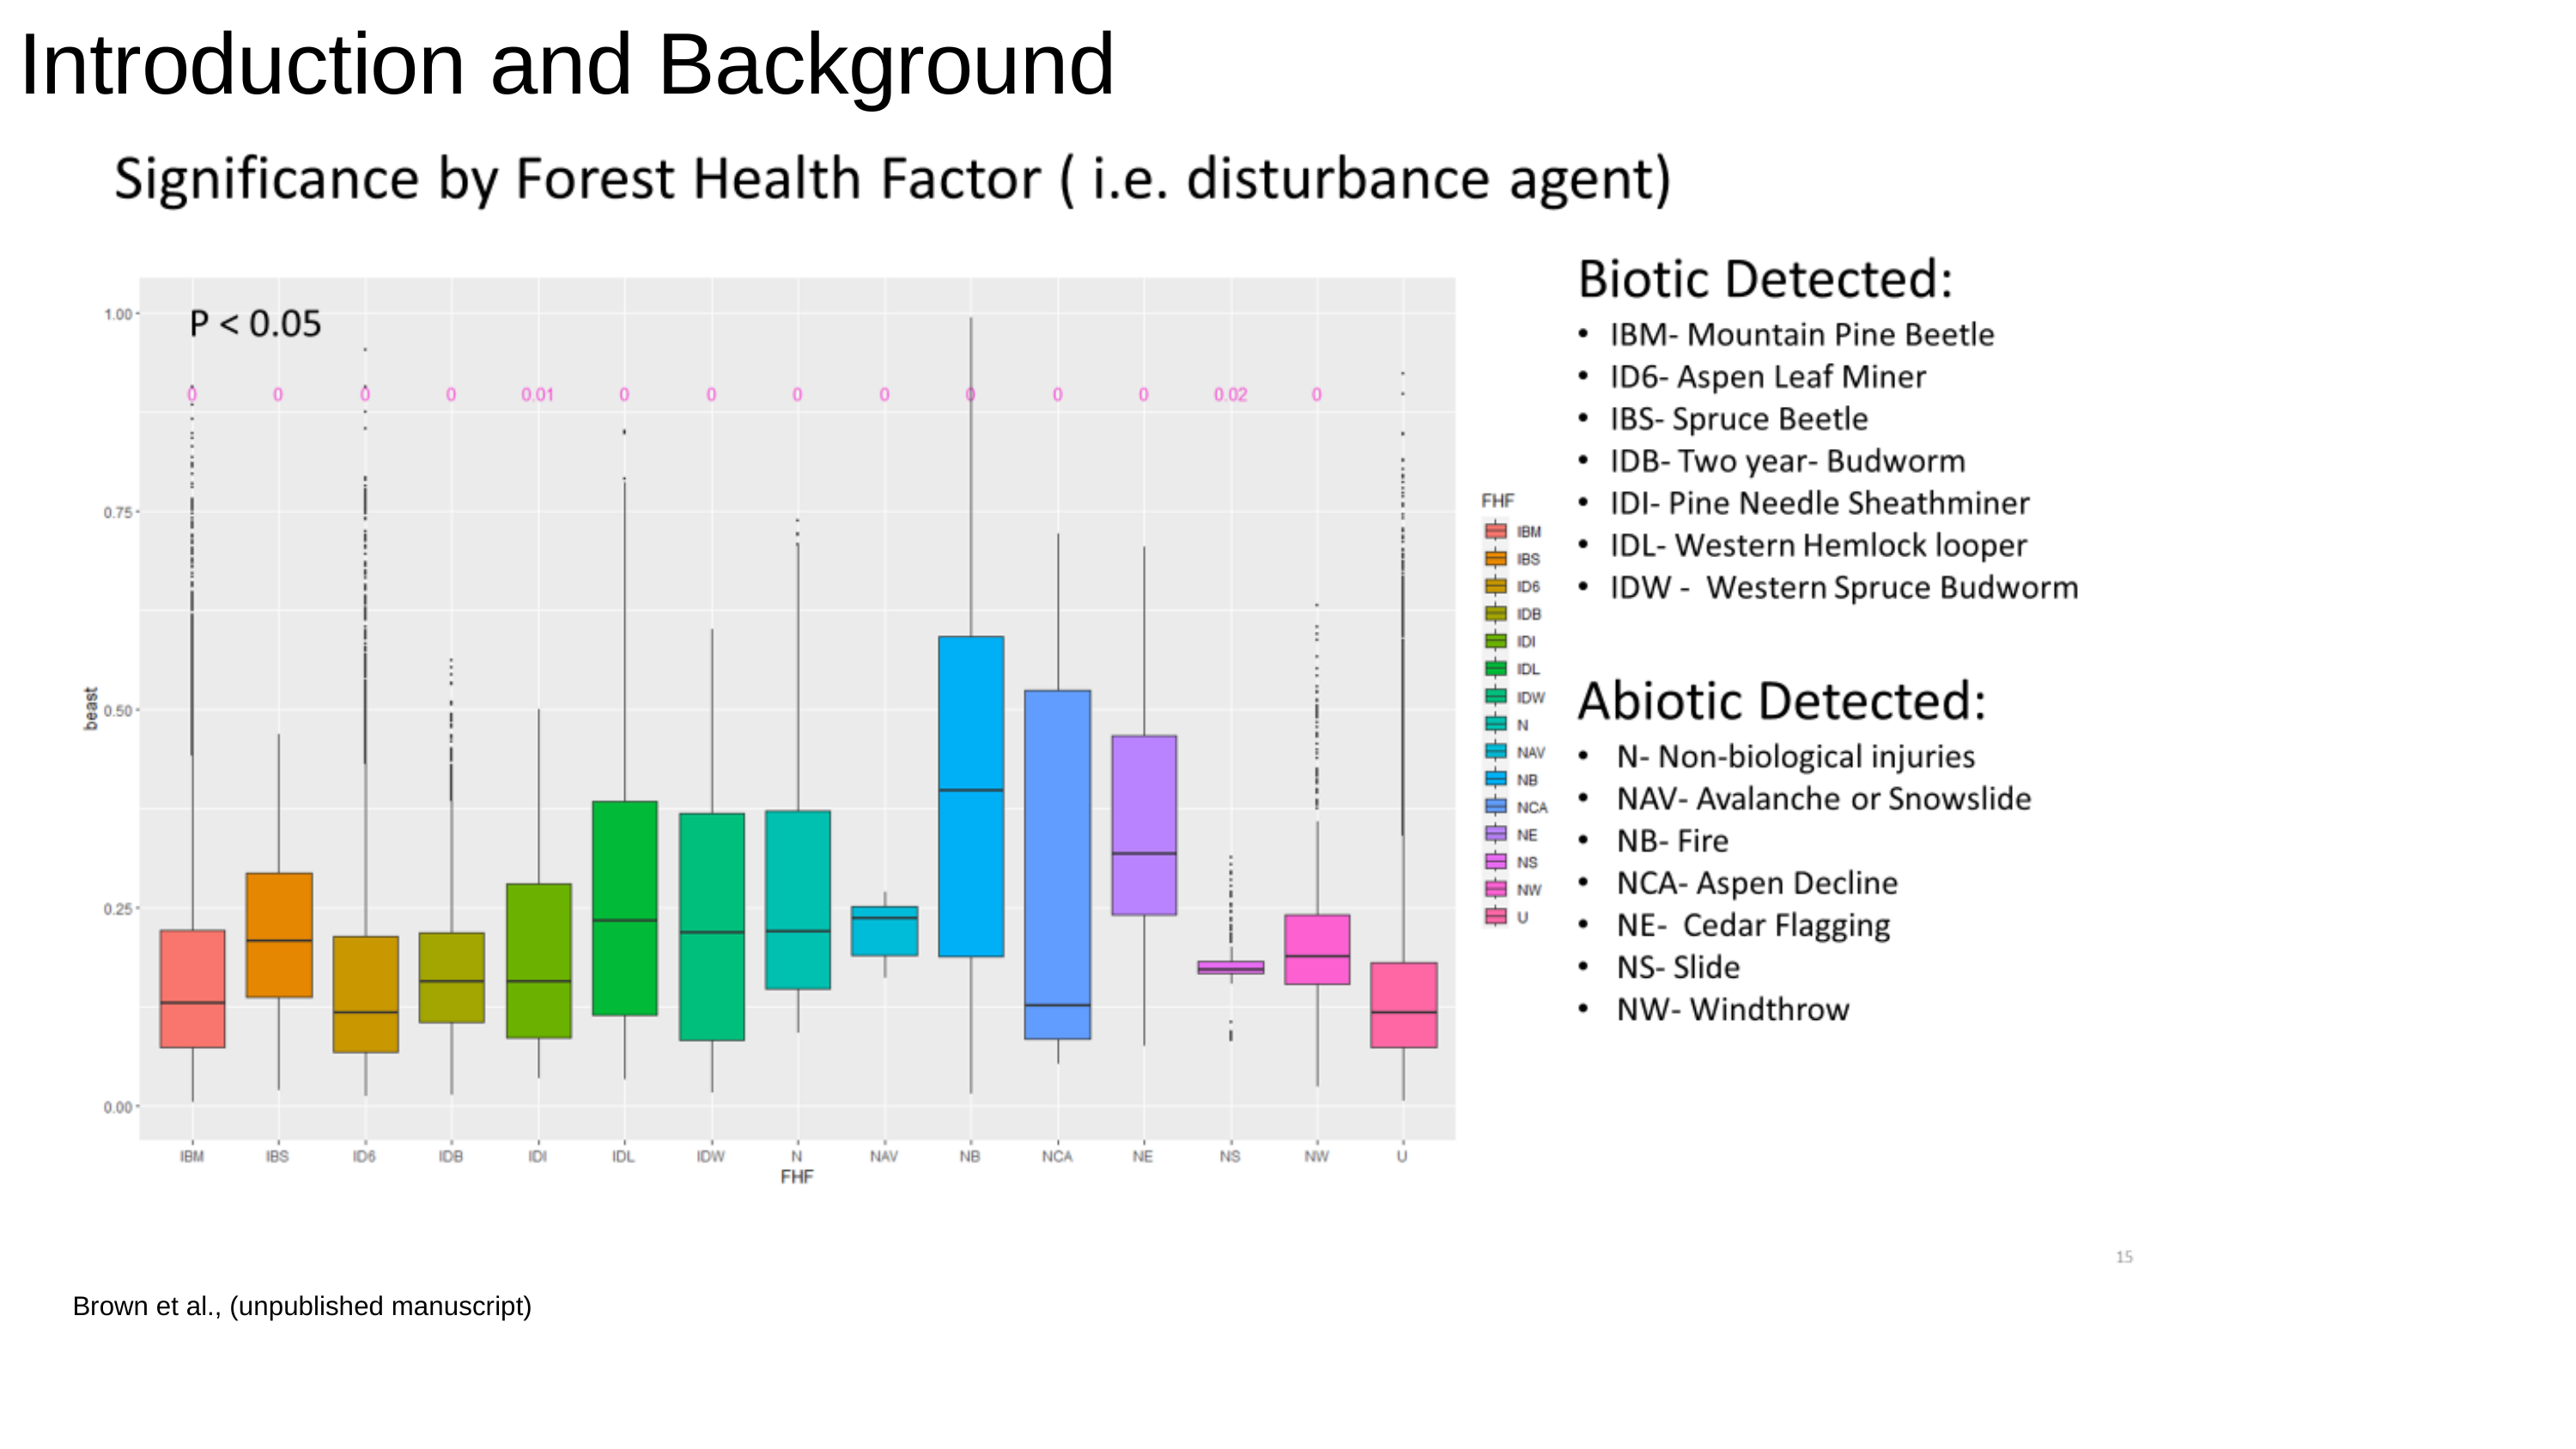

Introduction and Background

Brown et al., (unpublished manuscript)